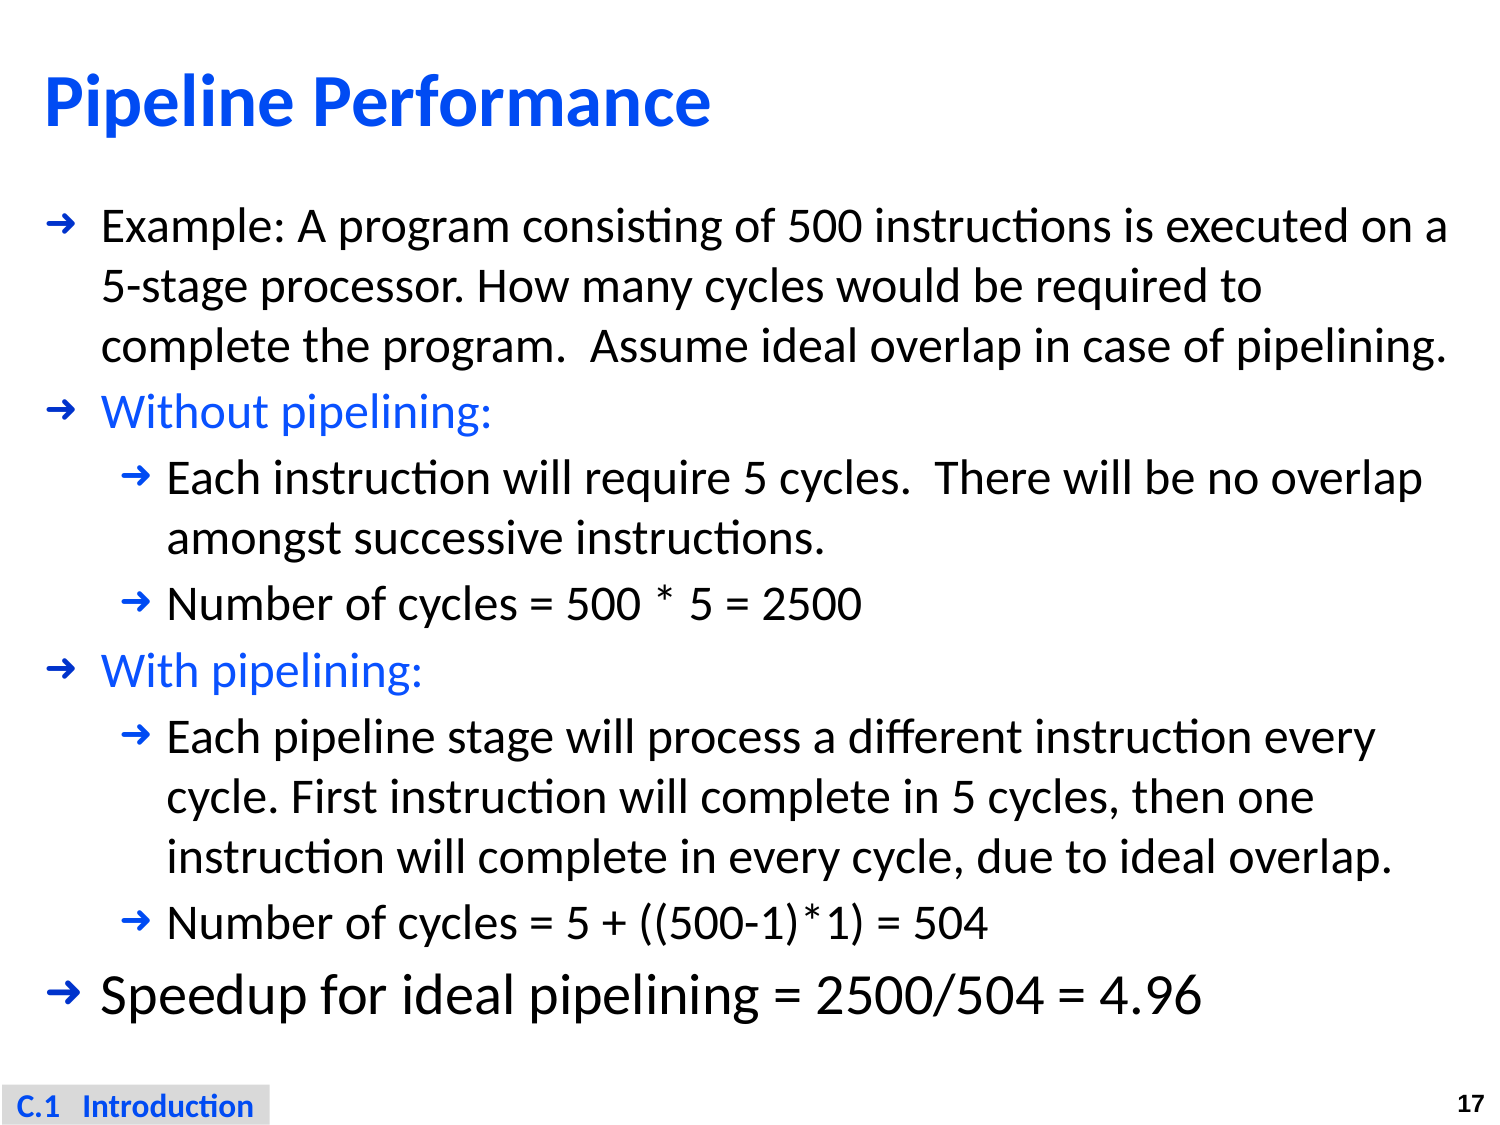

# Pipeline Performance
Example: A program consisting of 500 instructions is executed on a 5-stage processor. How many cycles would be required to complete the program.  Assume ideal overlap in case of pipelining.
Without pipelining:
Each instruction will require 5 cycles.  There will be no overlap amongst successive instructions.
Number of cycles = 500 * 5 = 2500
With pipelining:
Each pipeline stage will process a different instruction every cycle. First instruction will complete in 5 cycles, then one instruction will complete in every cycle, due to ideal overlap.
Number of cycles = 5 + ((500-1)*1) = 504
Speedup for ideal pipelining = 2500/504 = 4.96

C.1   Introduction